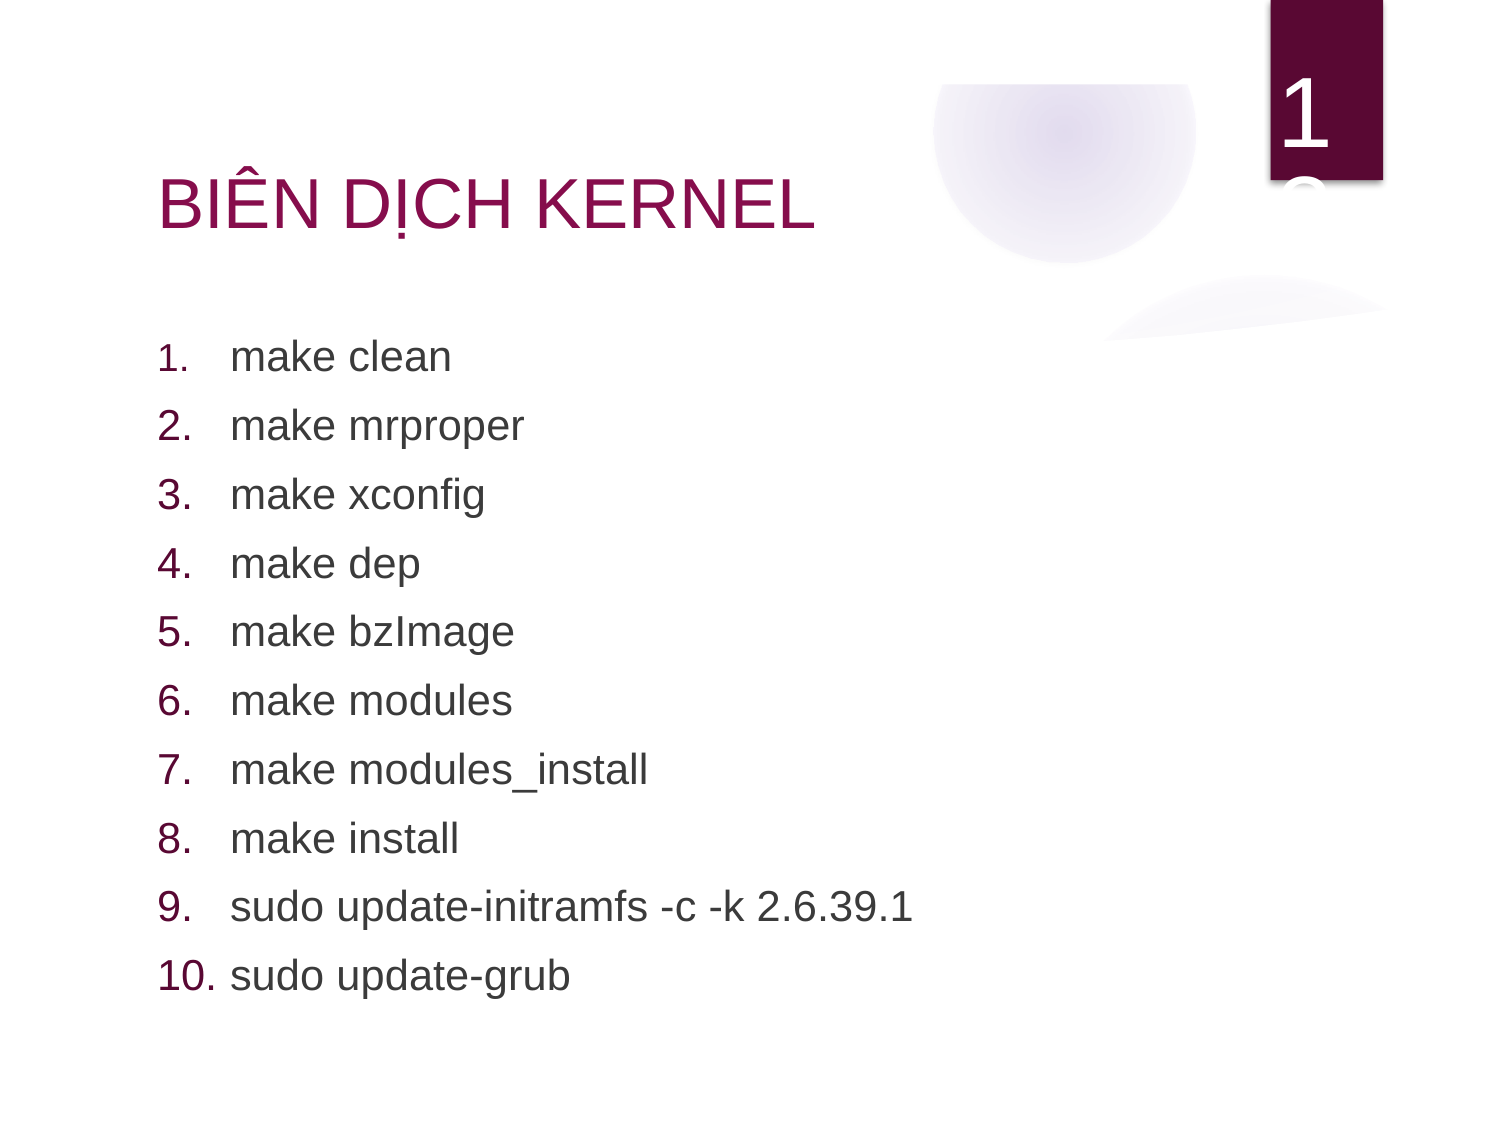

13
# BIÊN DỊCH KERNEL
make clean
make mrproper
make xconfig
make dep
make bzImage
make modules
make modules_install
make install
sudo update-initramfs -c -k 2.6.39.1
sudo update-grub